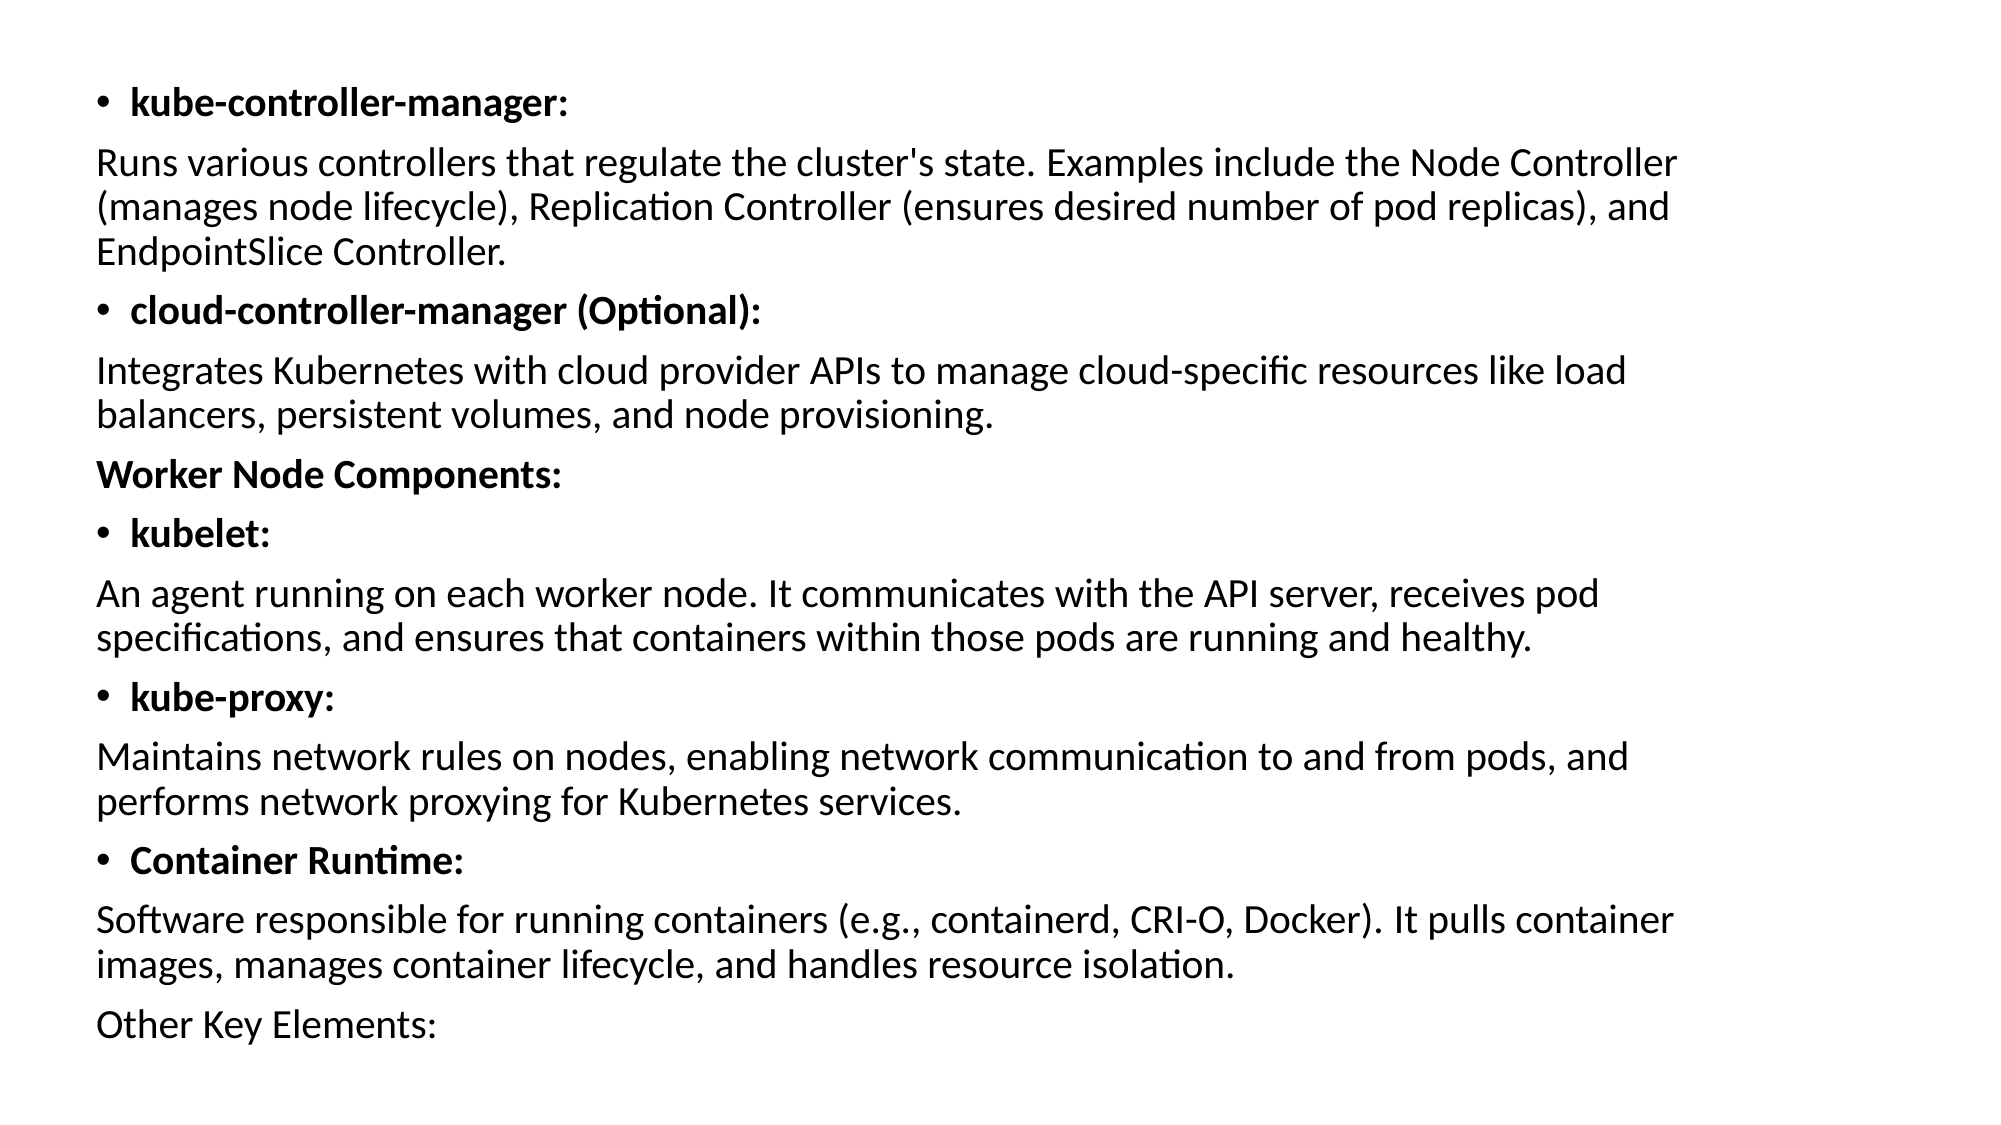

#
kube-controller-manager:
Runs various controllers that regulate the cluster's state. Examples include the Node Controller (manages node lifecycle), Replication Controller (ensures desired number of pod replicas), and EndpointSlice Controller.
cloud-controller-manager (Optional):
Integrates Kubernetes with cloud provider APIs to manage cloud-specific resources like load balancers, persistent volumes, and node provisioning.
Worker Node Components:
kubelet:
An agent running on each worker node. It communicates with the API server, receives pod specifications, and ensures that containers within those pods are running and healthy.
kube-proxy:
Maintains network rules on nodes, enabling network communication to and from pods, and performs network proxying for Kubernetes services.
Container Runtime:
Software responsible for running containers (e.g., containerd, CRI-O, Docker). It pulls container images, manages container lifecycle, and handles resource isolation.
Other Key Elements: